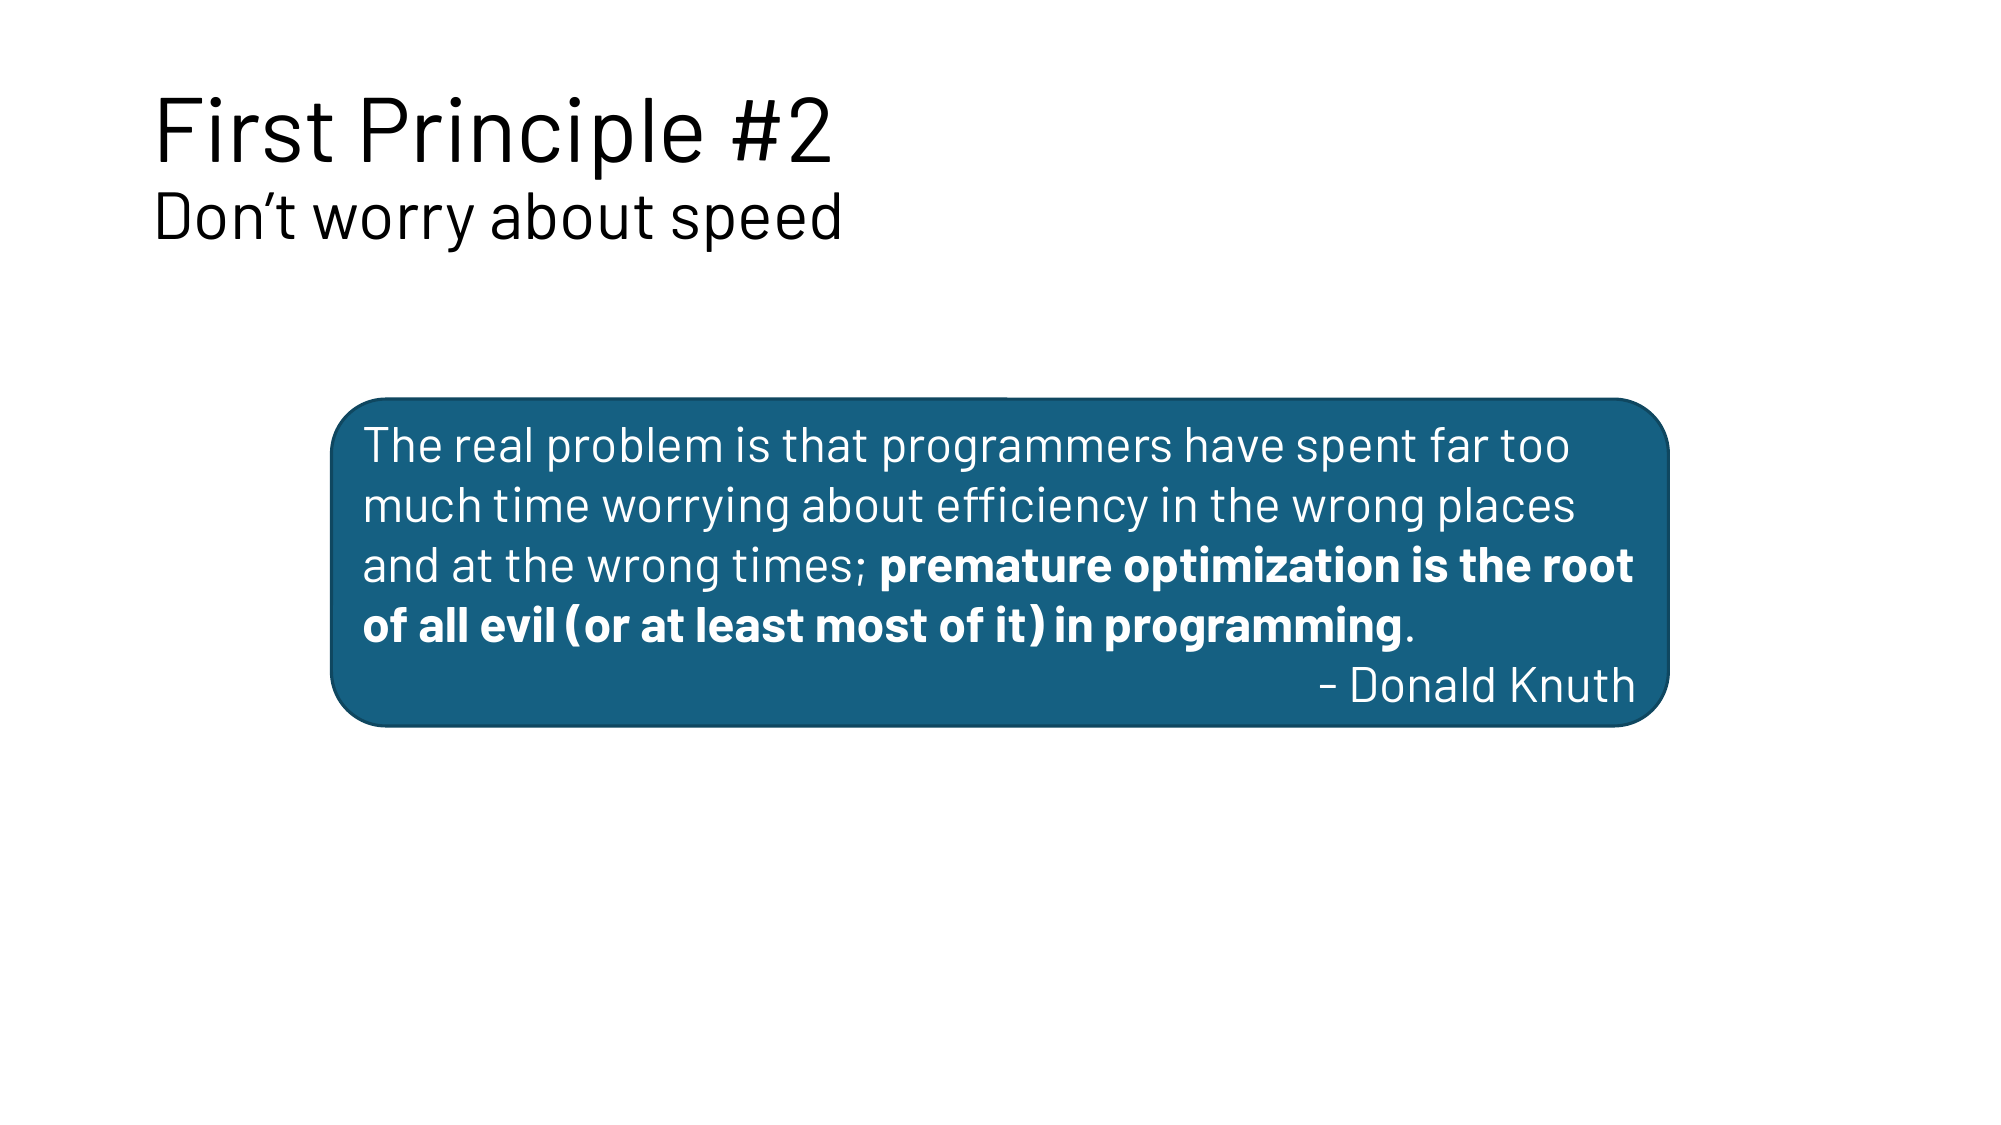

# First Principle #2 Don’t worry about speed
The real problem is that programmers have spent far too much time worrying about efficiency in the wrong places and at the wrong times; premature optimization is the root of all evil (or at least most of it) in programming.
- Donald Knuth